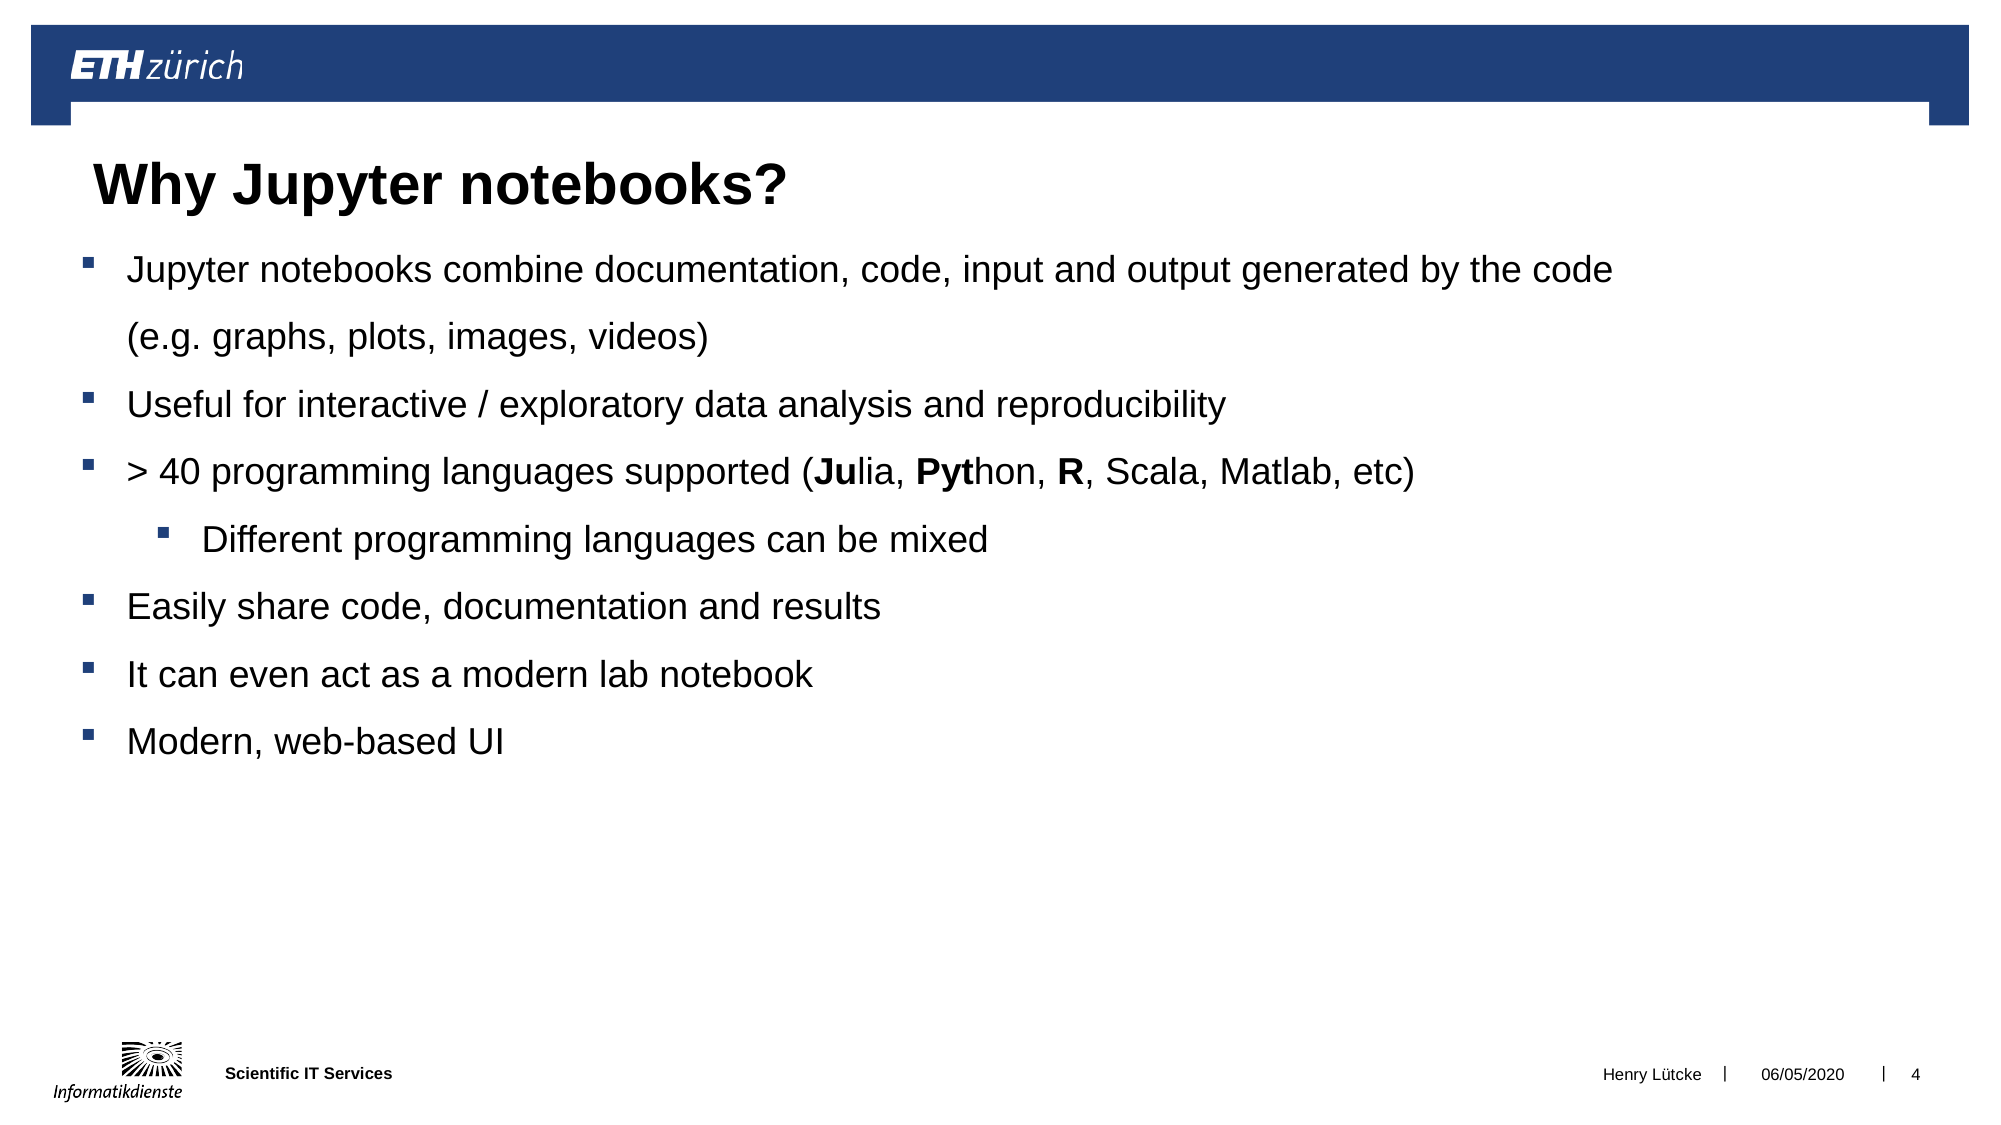

# Why Jupyter notebooks?
Jupyter notebooks combine documentation, code, input and output generated by the code
(e.g. graphs, plots, images, videos)
Useful for interactive / exploratory data analysis and reproducibility
> 40 programming languages supported (Julia, Python, R, Scala, Matlab, etc)
Different programming languages can be mixed
Easily share code, documentation and results
It can even act as a modern lab notebook
Modern, web-based UI
Henry Lütcke
06/05/2020
4